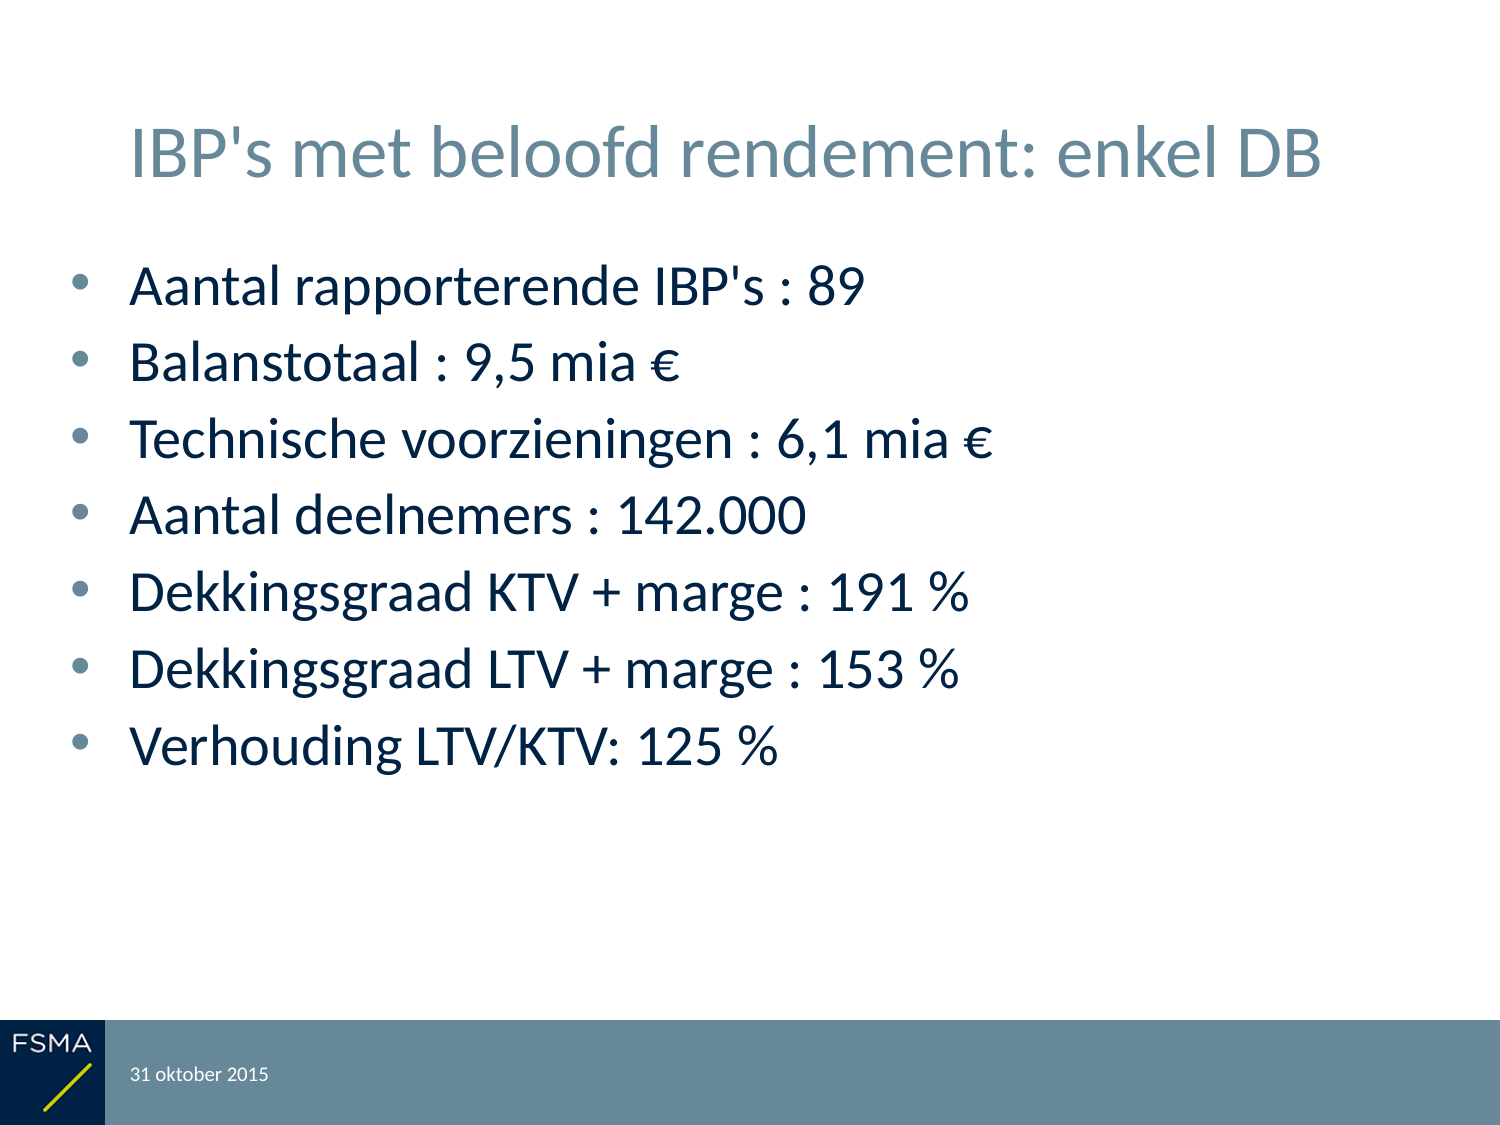

# IBP's met beloofd rendement: enkel DB
Aantal rapporterende IBP's : 89
Balanstotaal : 9,5 mia €
Technische voorzieningen : 6,1 mia €
Aantal deelnemers : 142.000
Dekkingsgraad KTV + marge : 191 %
Dekkingsgraad LTV + marge : 153 %
Verhouding LTV/KTV: 125 %
31 oktober 2015
Rapportering over het boekjaar 2014
28